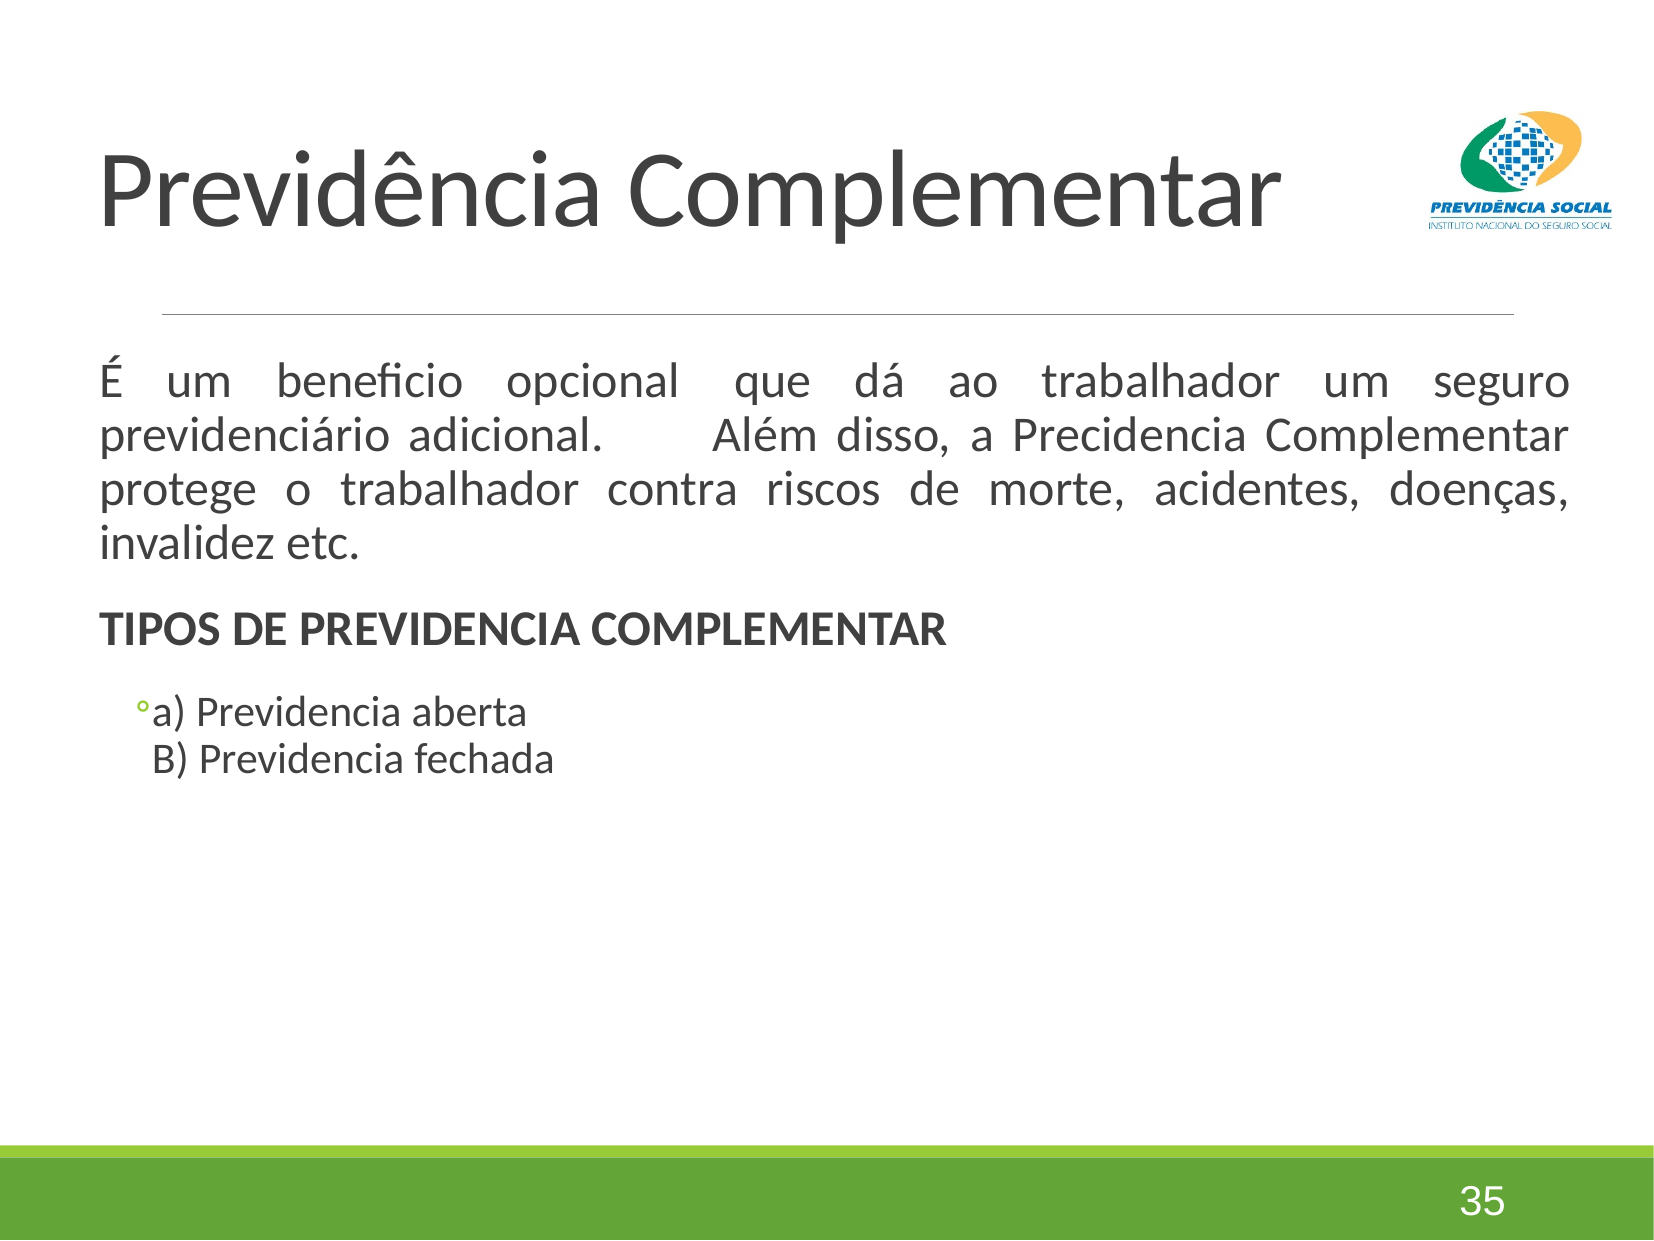

# Previdência Complementar
É um beneficio opcional  que dá ao trabalhador um seguro previdenciário adicional.       Além disso, a Precidencia Complementar protege o trabalhador contra riscos de morte, acidentes, doenças, invalidez etc.
TIPOS DE PREVIDENCIA COMPLEMENTAR
a) Previdencia aberta
B) Previdencia fechada
35